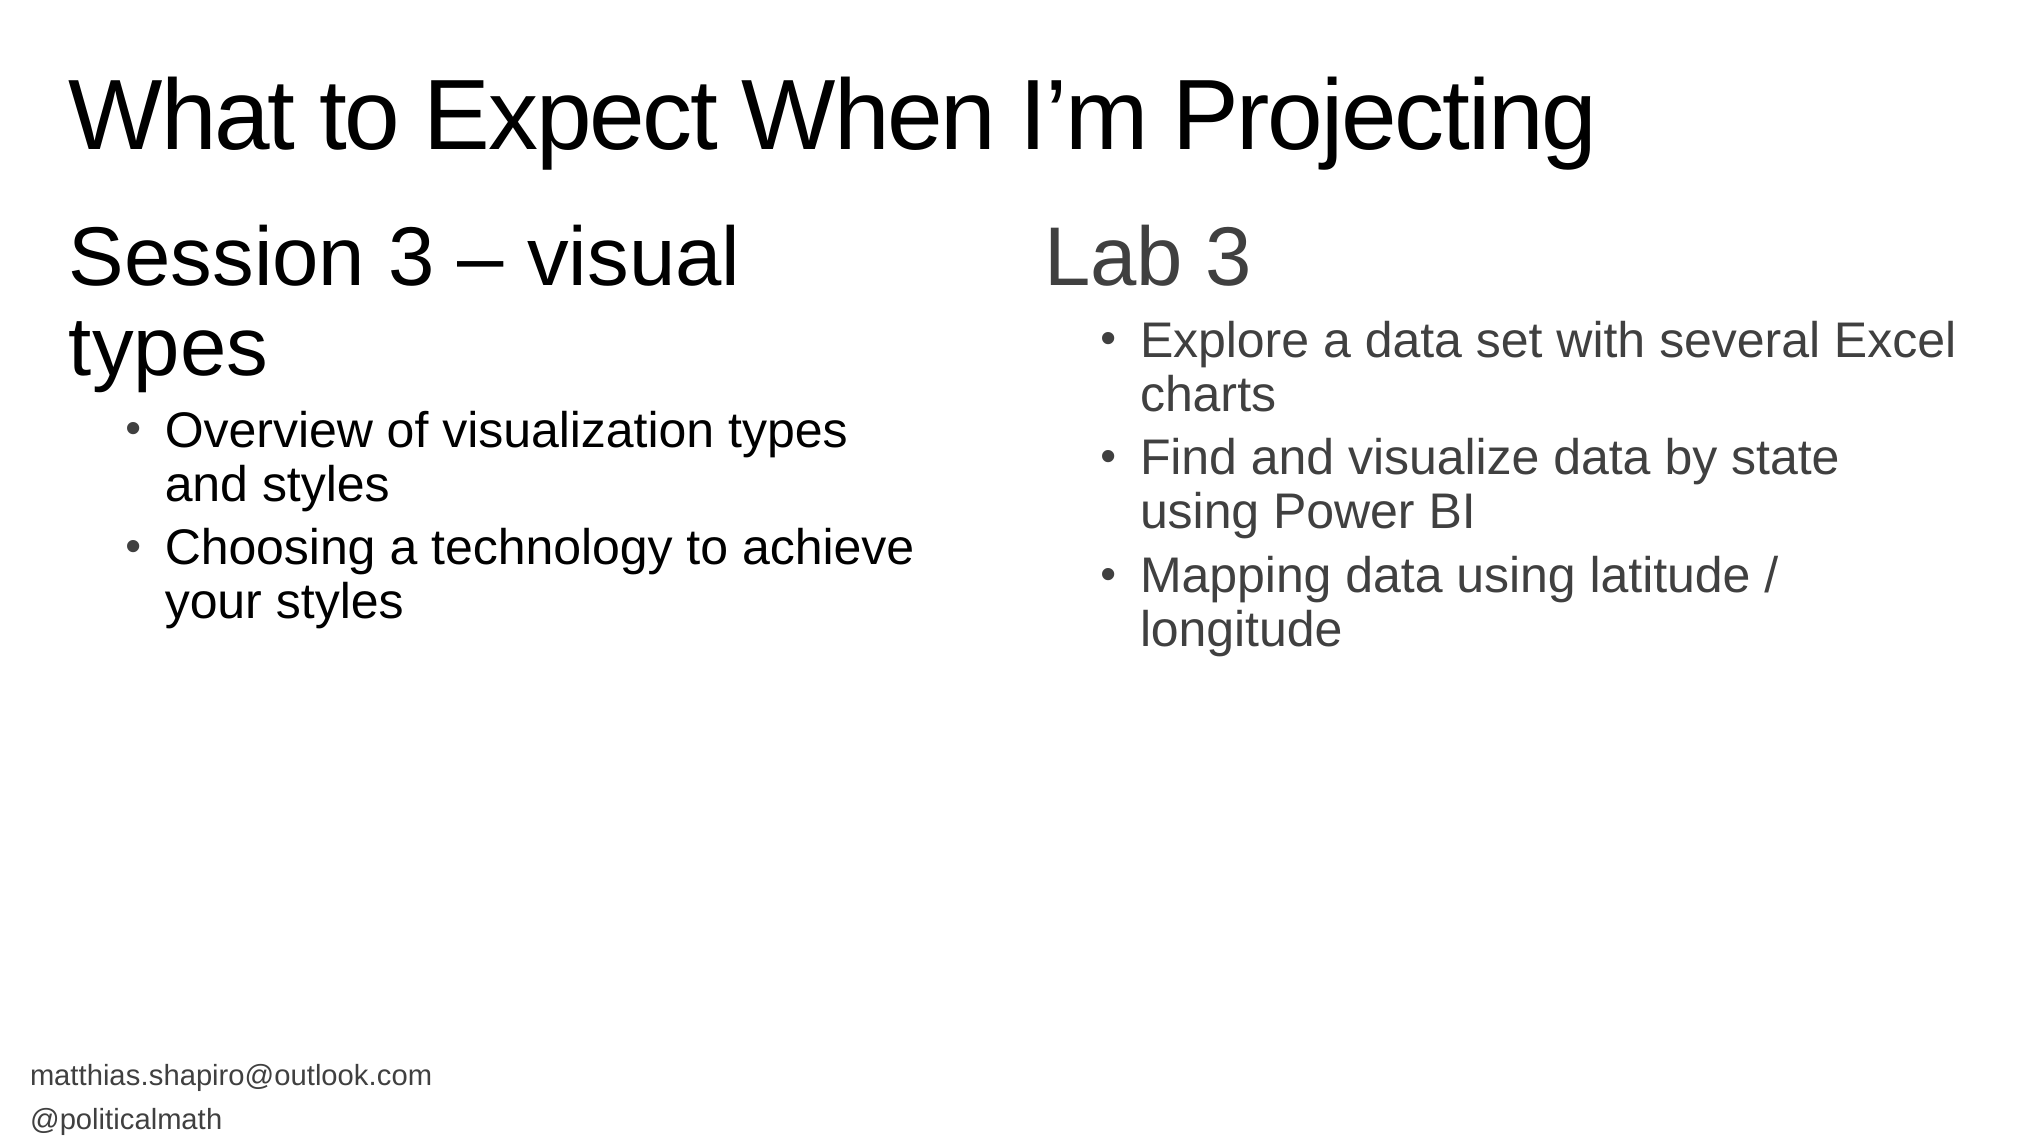

# What to Expect When I’m Projecting
Lab 3
Explore a data set with several Excel charts
Find and visualize data by state using Power BI
Mapping data using latitude / longitude

Session 3 – visual types
Overview of visualization types and styles
Choosing a technology to achieve your styles